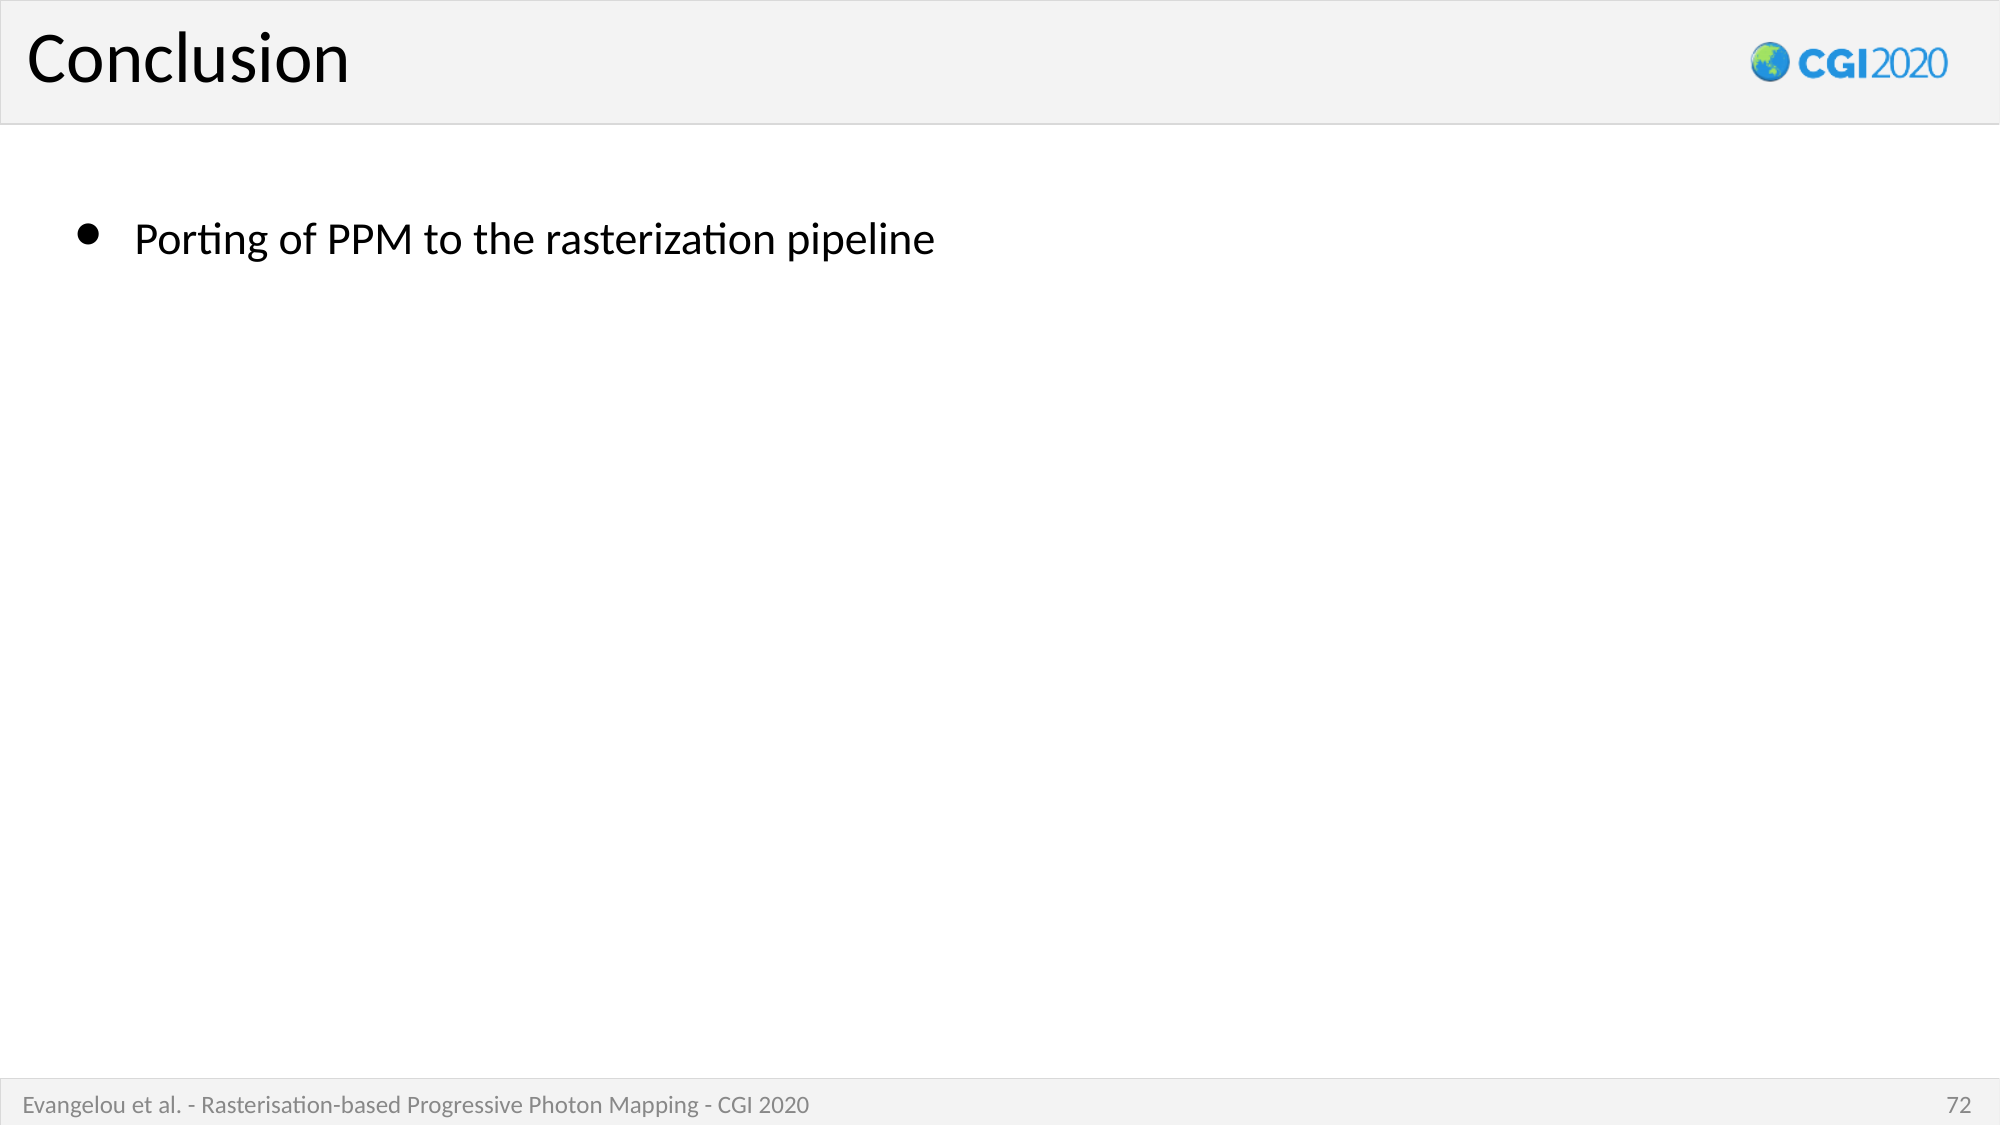

Conclusion

Porting of PPM to the rasterization pipeline

72